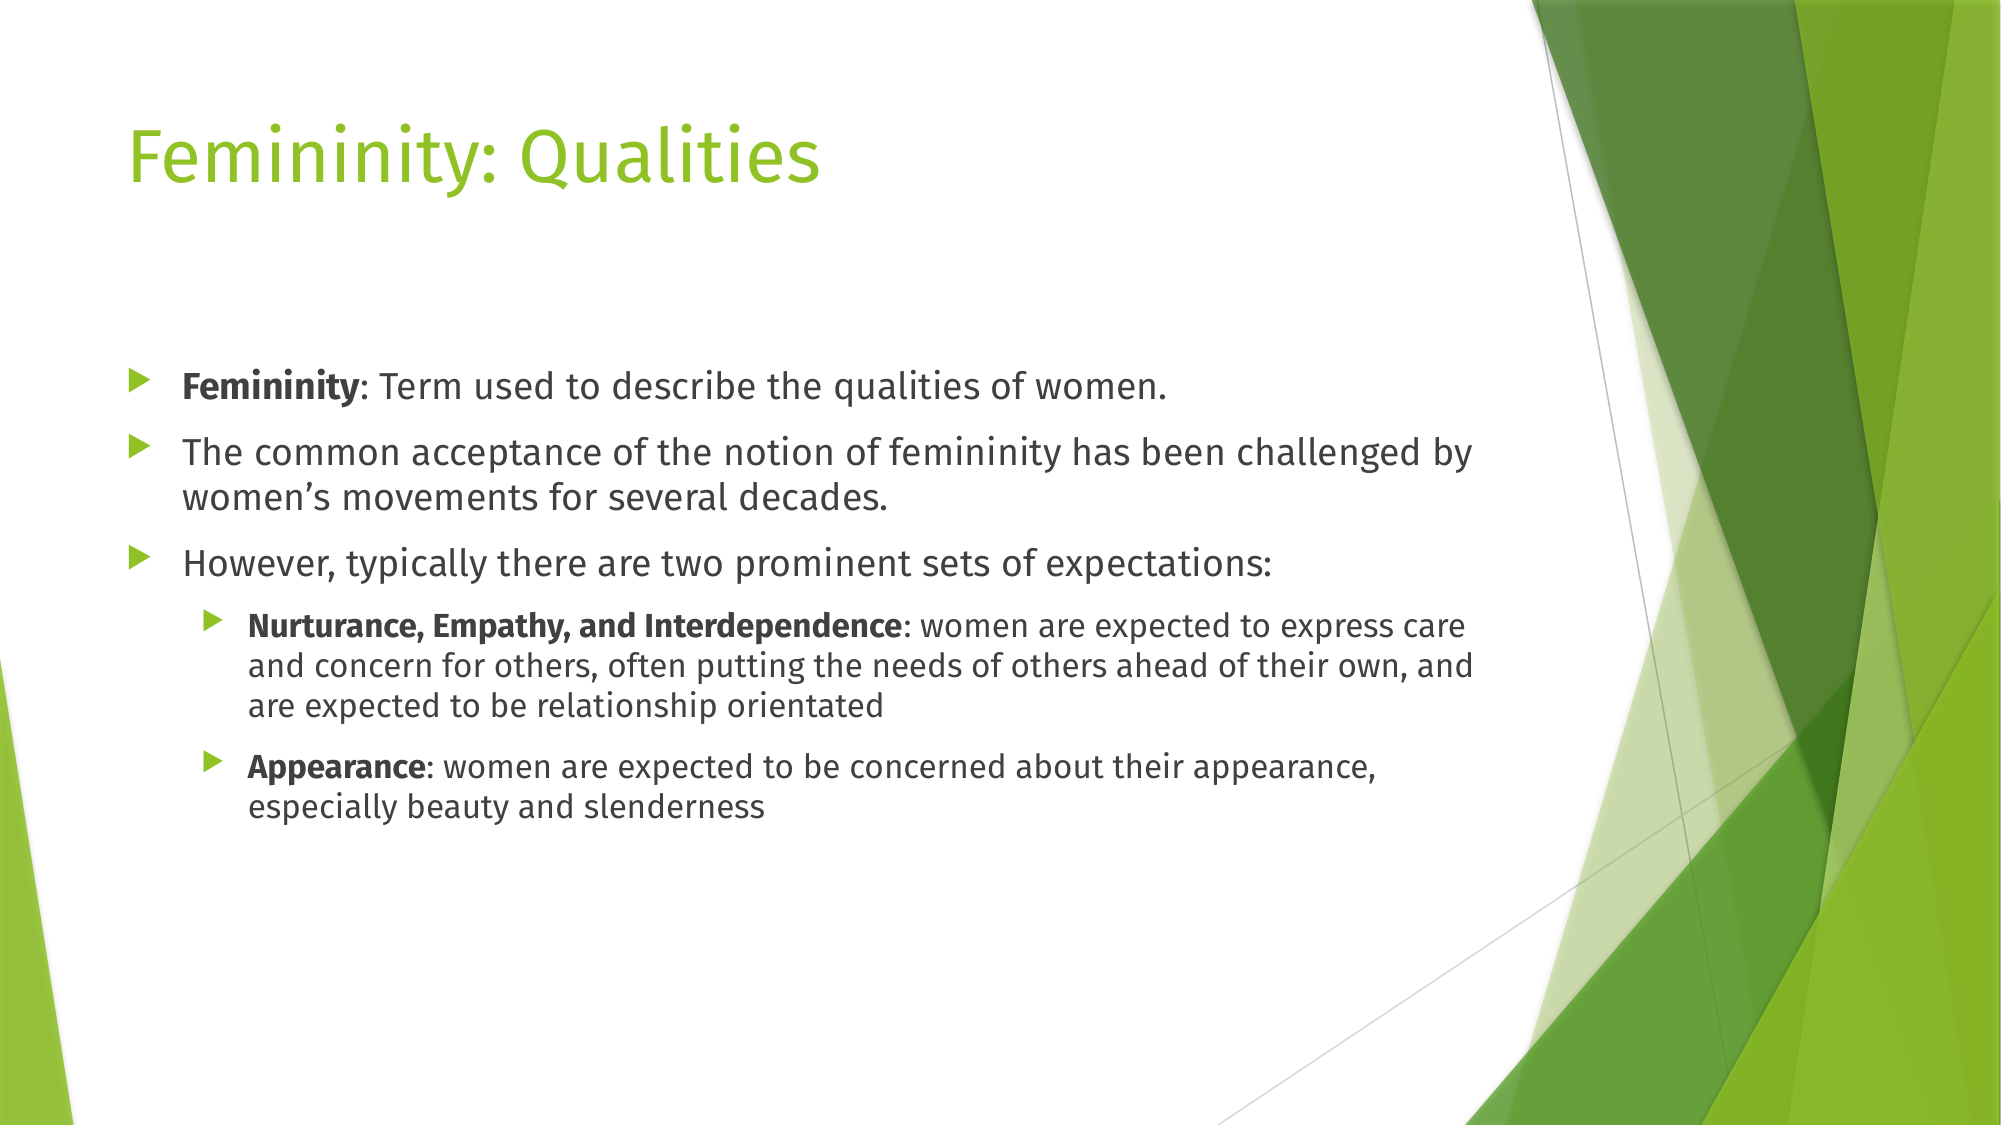

# Femininity: Qualities
Femininity: Term used to describe the qualities of women.
The common acceptance of the notion of femininity has been challenged by women’s movements for several decades.
However, typically there are two prominent sets of expectations:
Nurturance, Empathy, and Interdependence: women are expected to express care and concern for others, often putting the needs of others ahead of their own, and are expected to be relationship orientated
Appearance: women are expected to be concerned about their appearance, especially beauty and slenderness